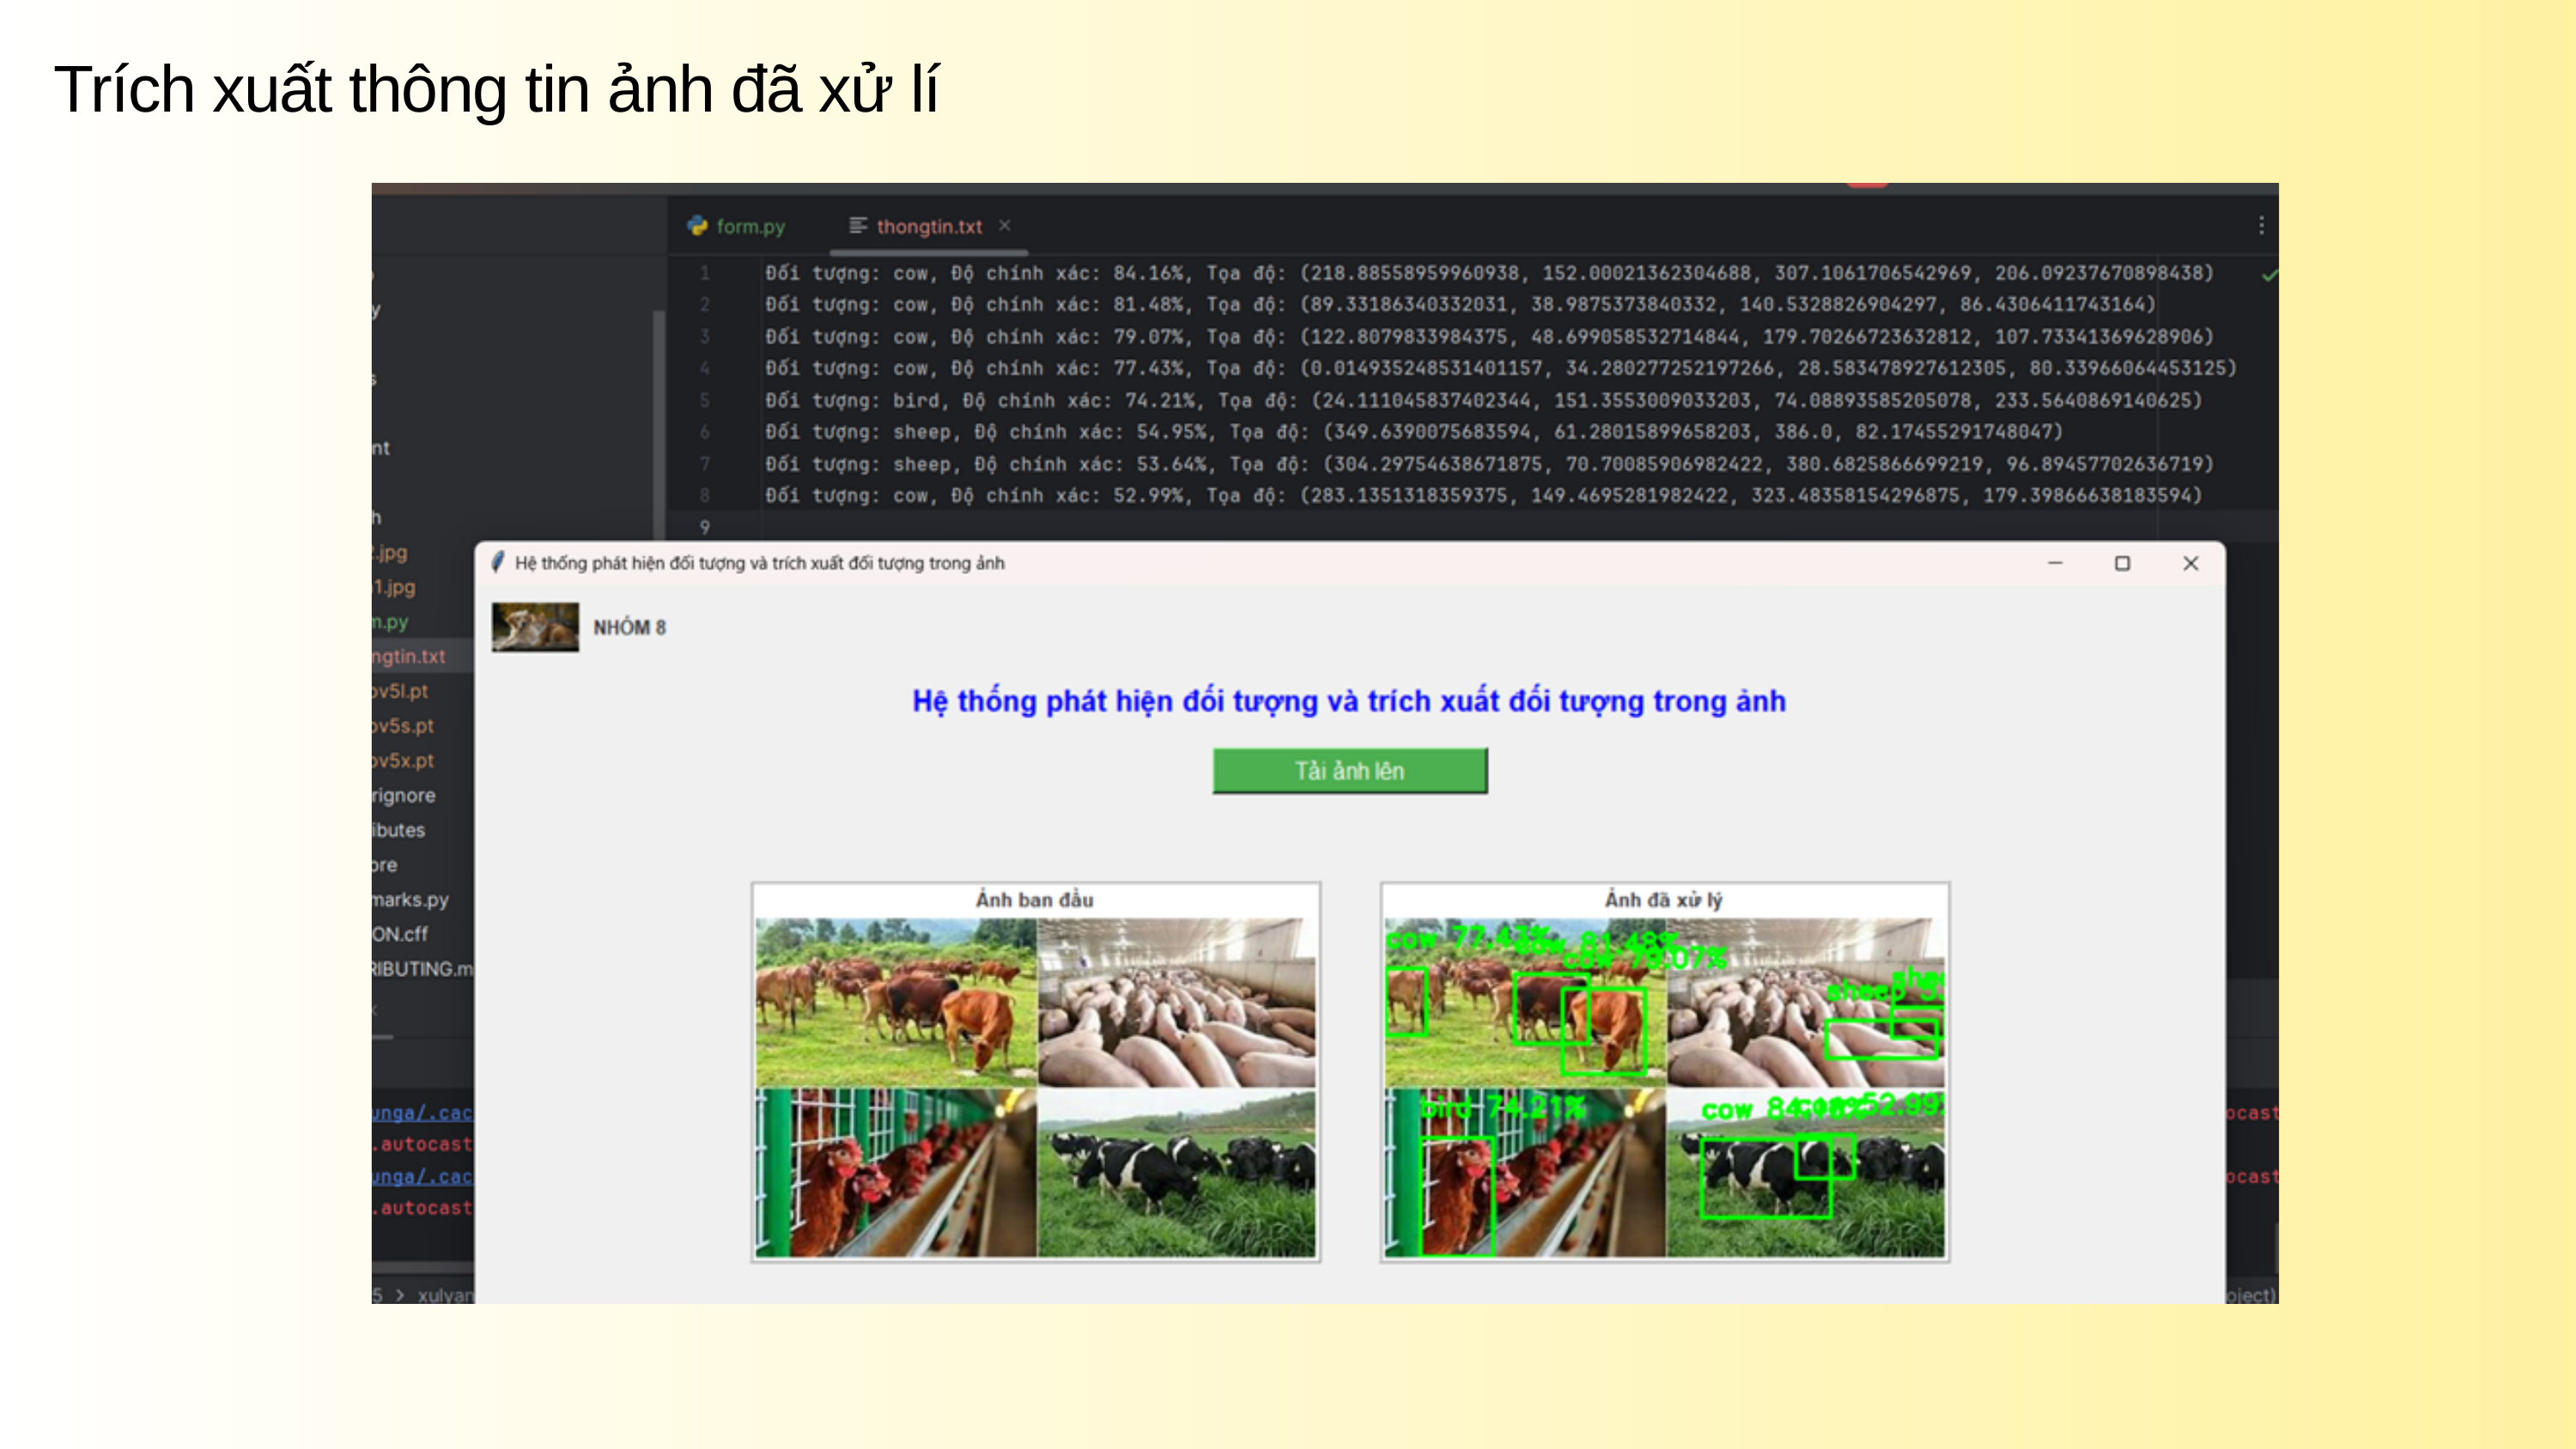

Trích xuất thông tin ảnh đã xử lí